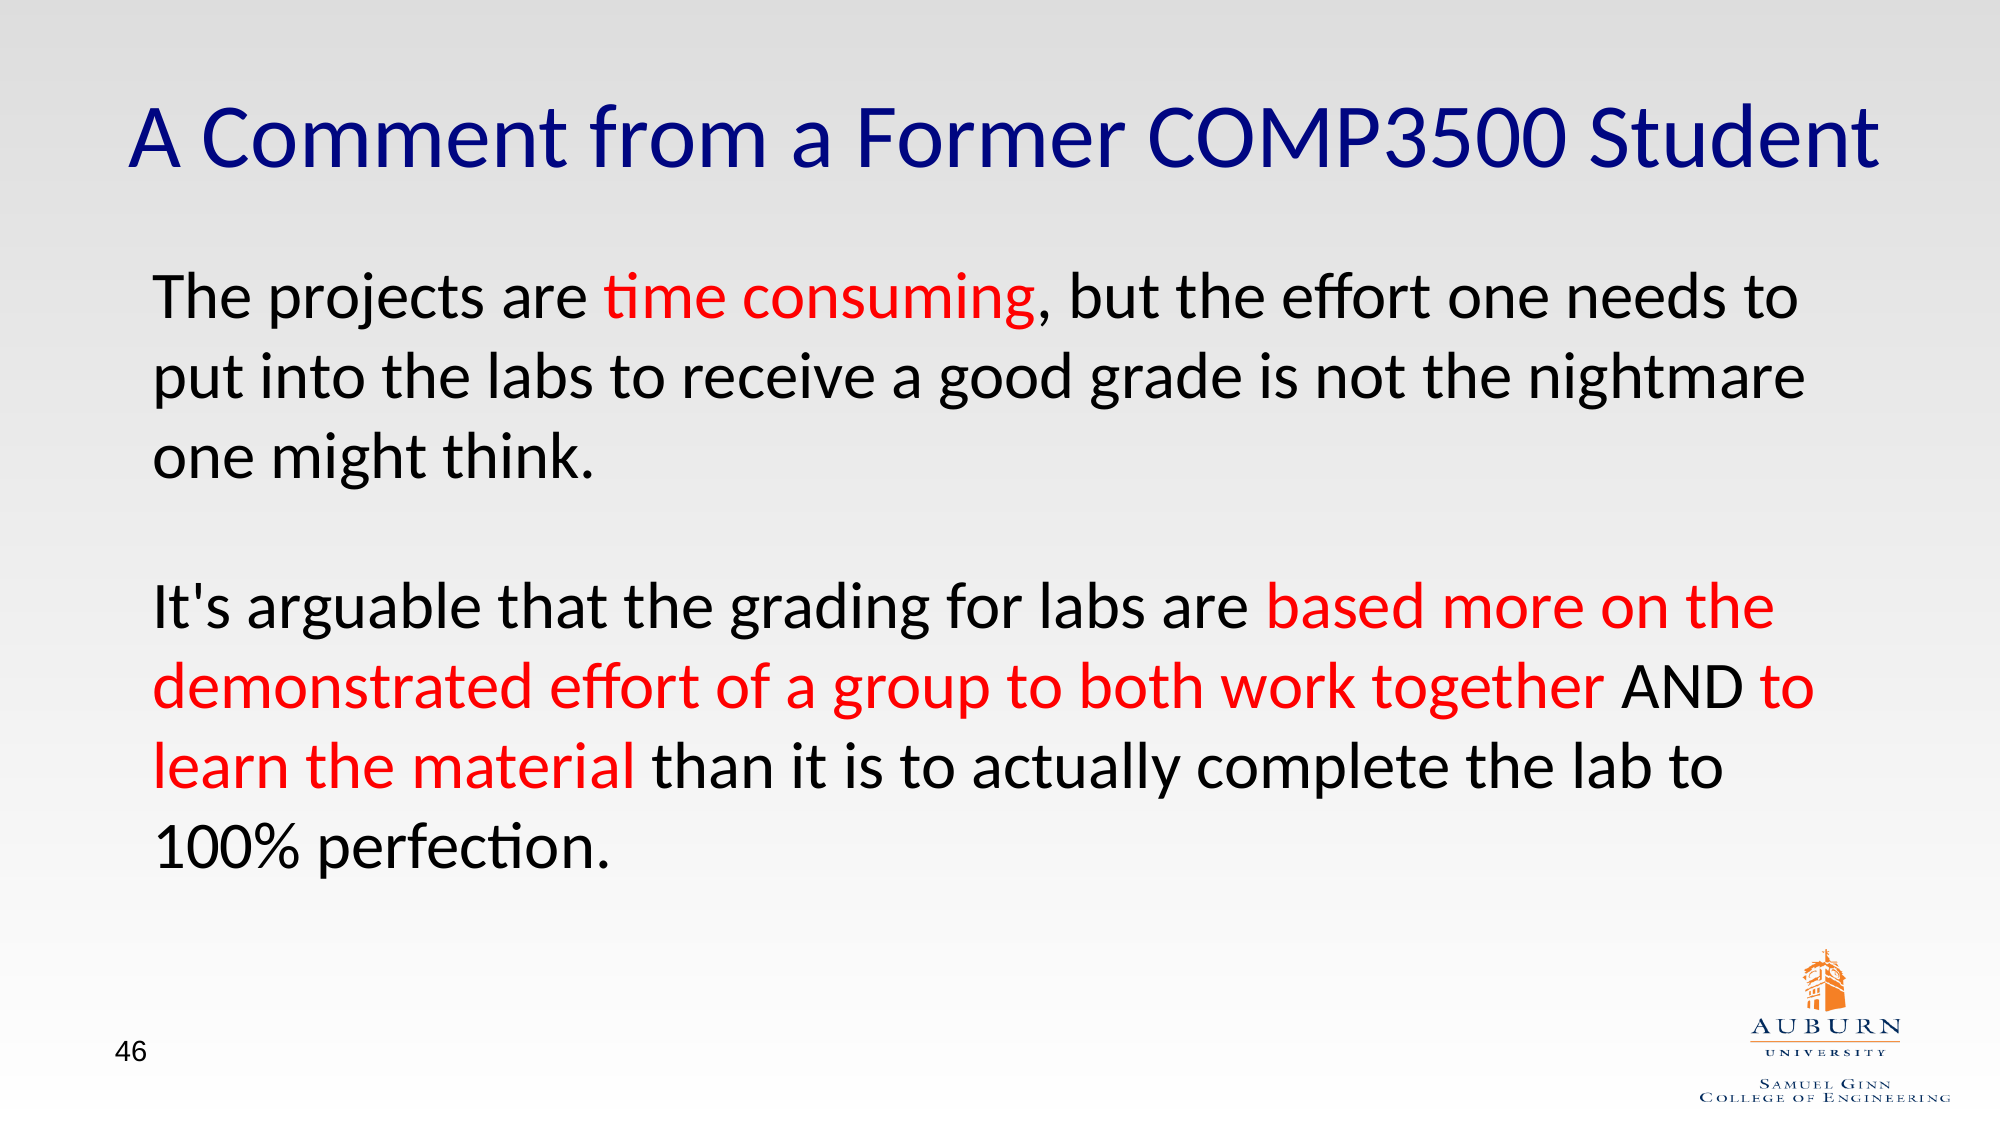

# A Comment from a Former COMP3500 Student
The projects are time consuming, but the effort one needs to put into the labs to receive a good grade is not the nightmare one might think.

It's arguable that the grading for labs are based more on the
demonstrated effort of a group to both work together AND to learn the material than it is to actually complete the lab to
100% perfection.

46